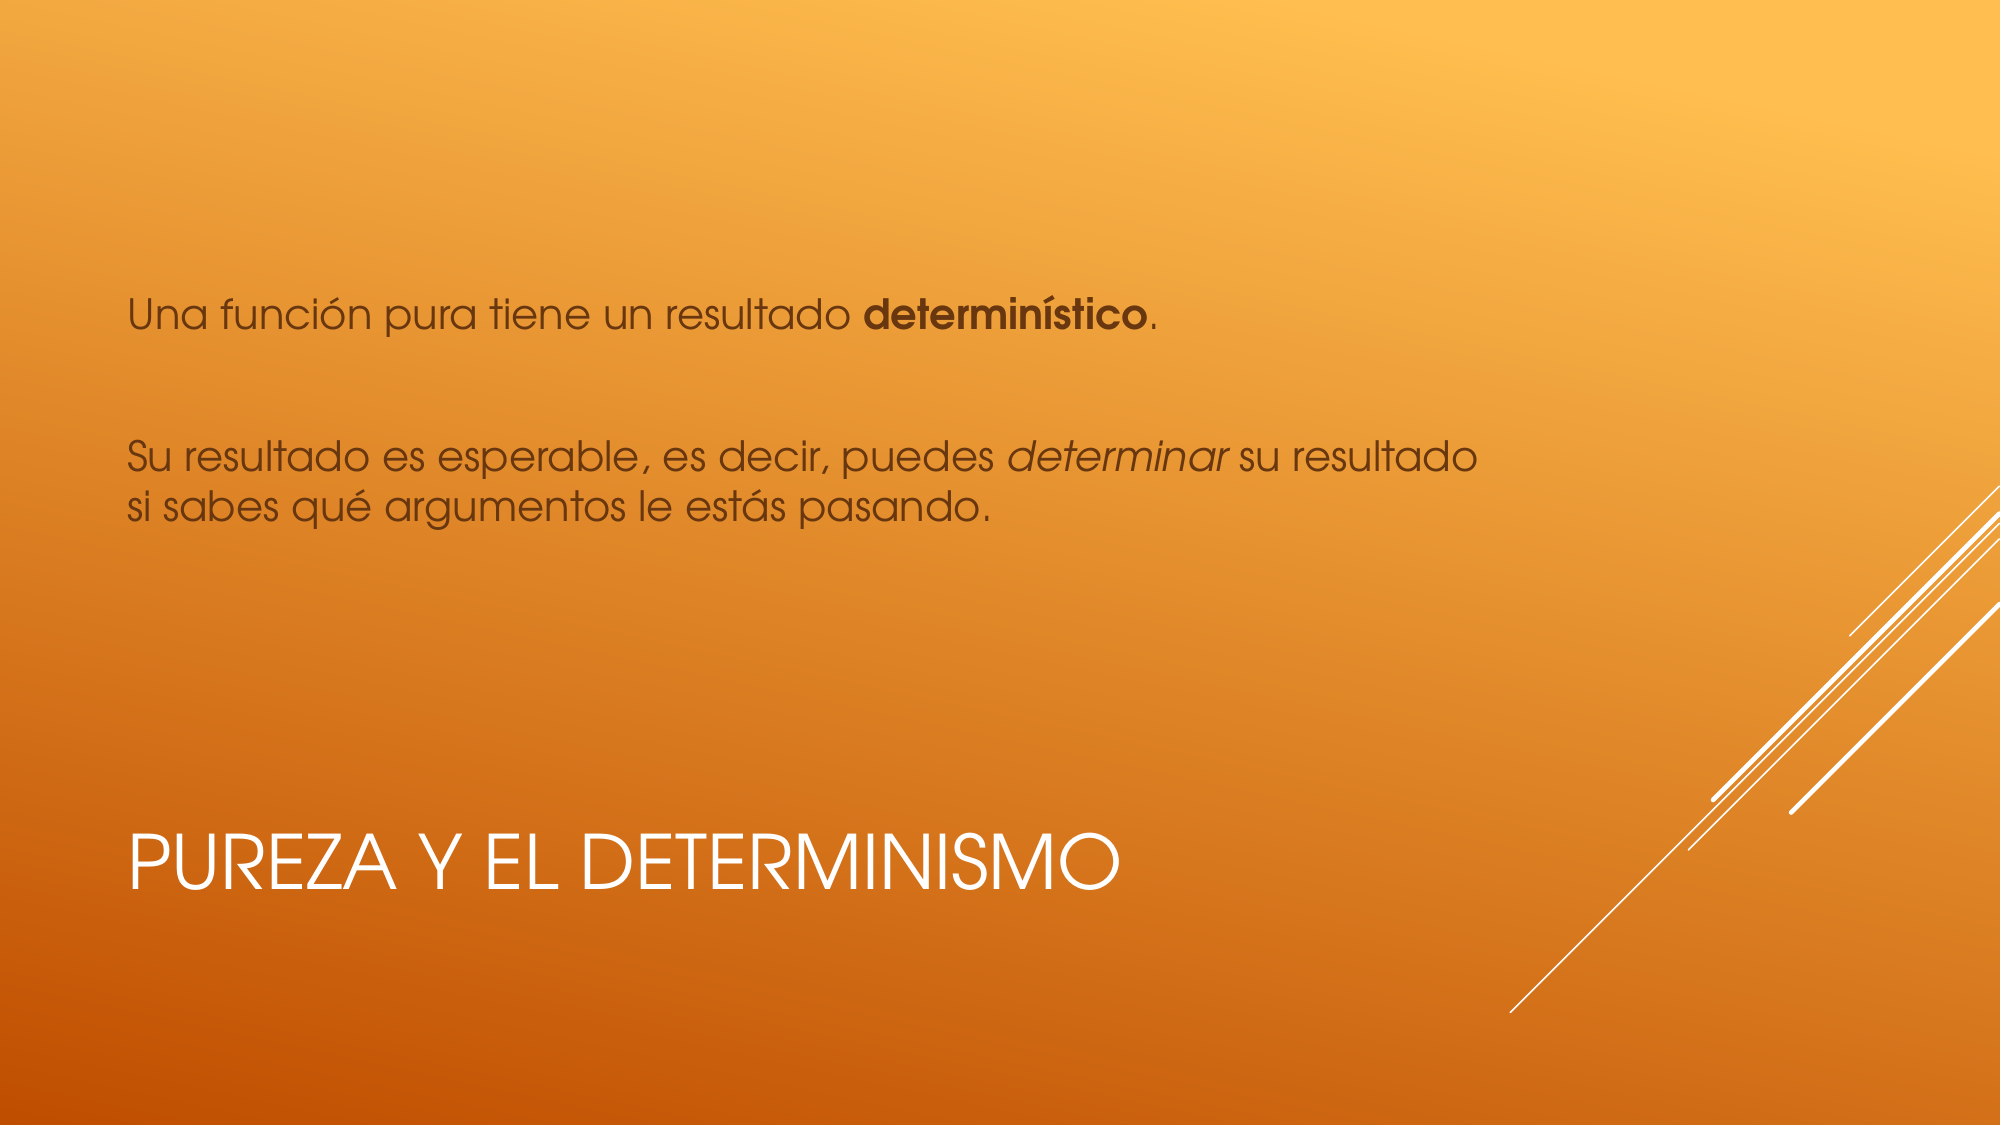

Una función pura tiene un resultado determinístico.

Su resultado es esperable, es decir, puedes determinar su resultado si sabes qué argumentos le estás pasando.
# Pureza y el determinismo